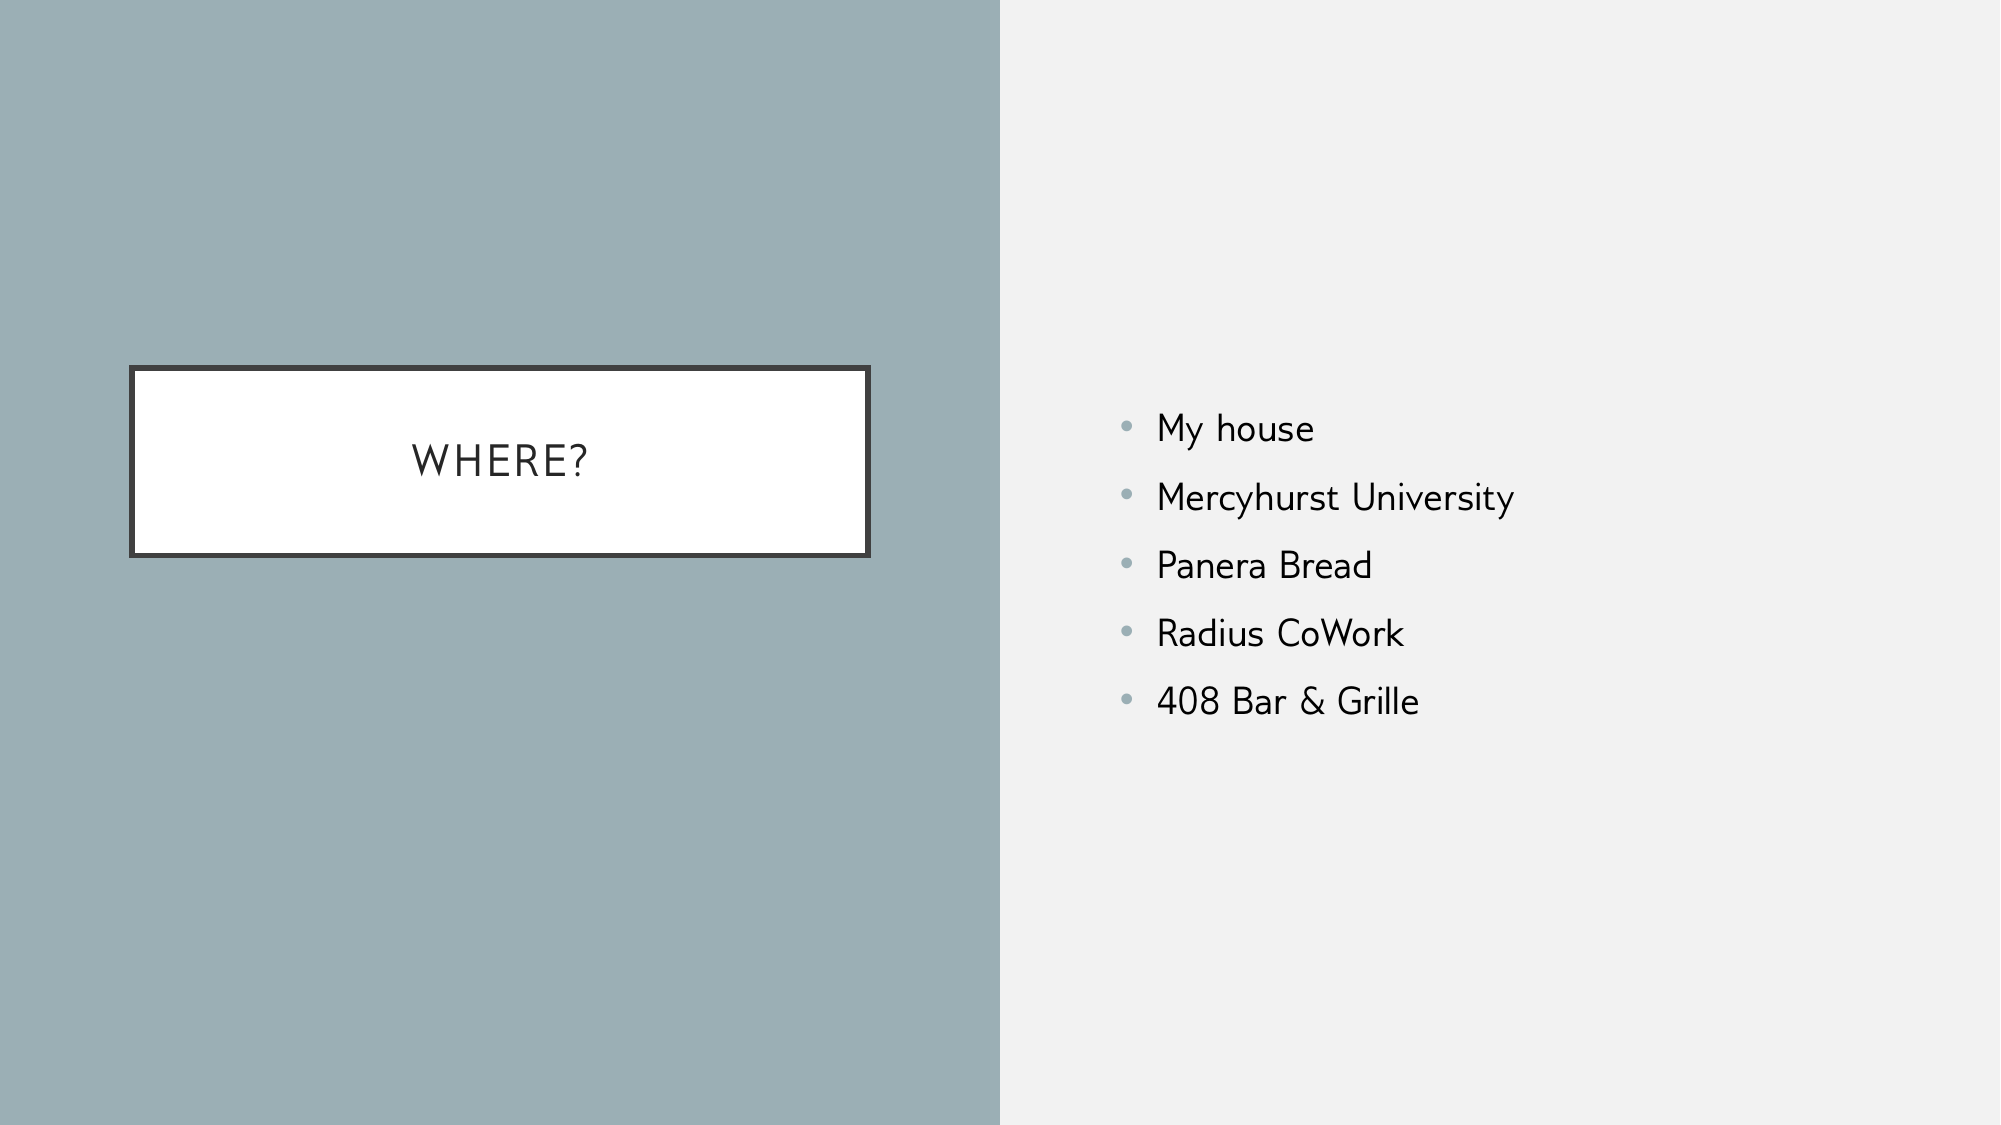

My house
Mercyhurst University
Panera Bread
Radius CoWork
408 Bar & Grille
# Where?